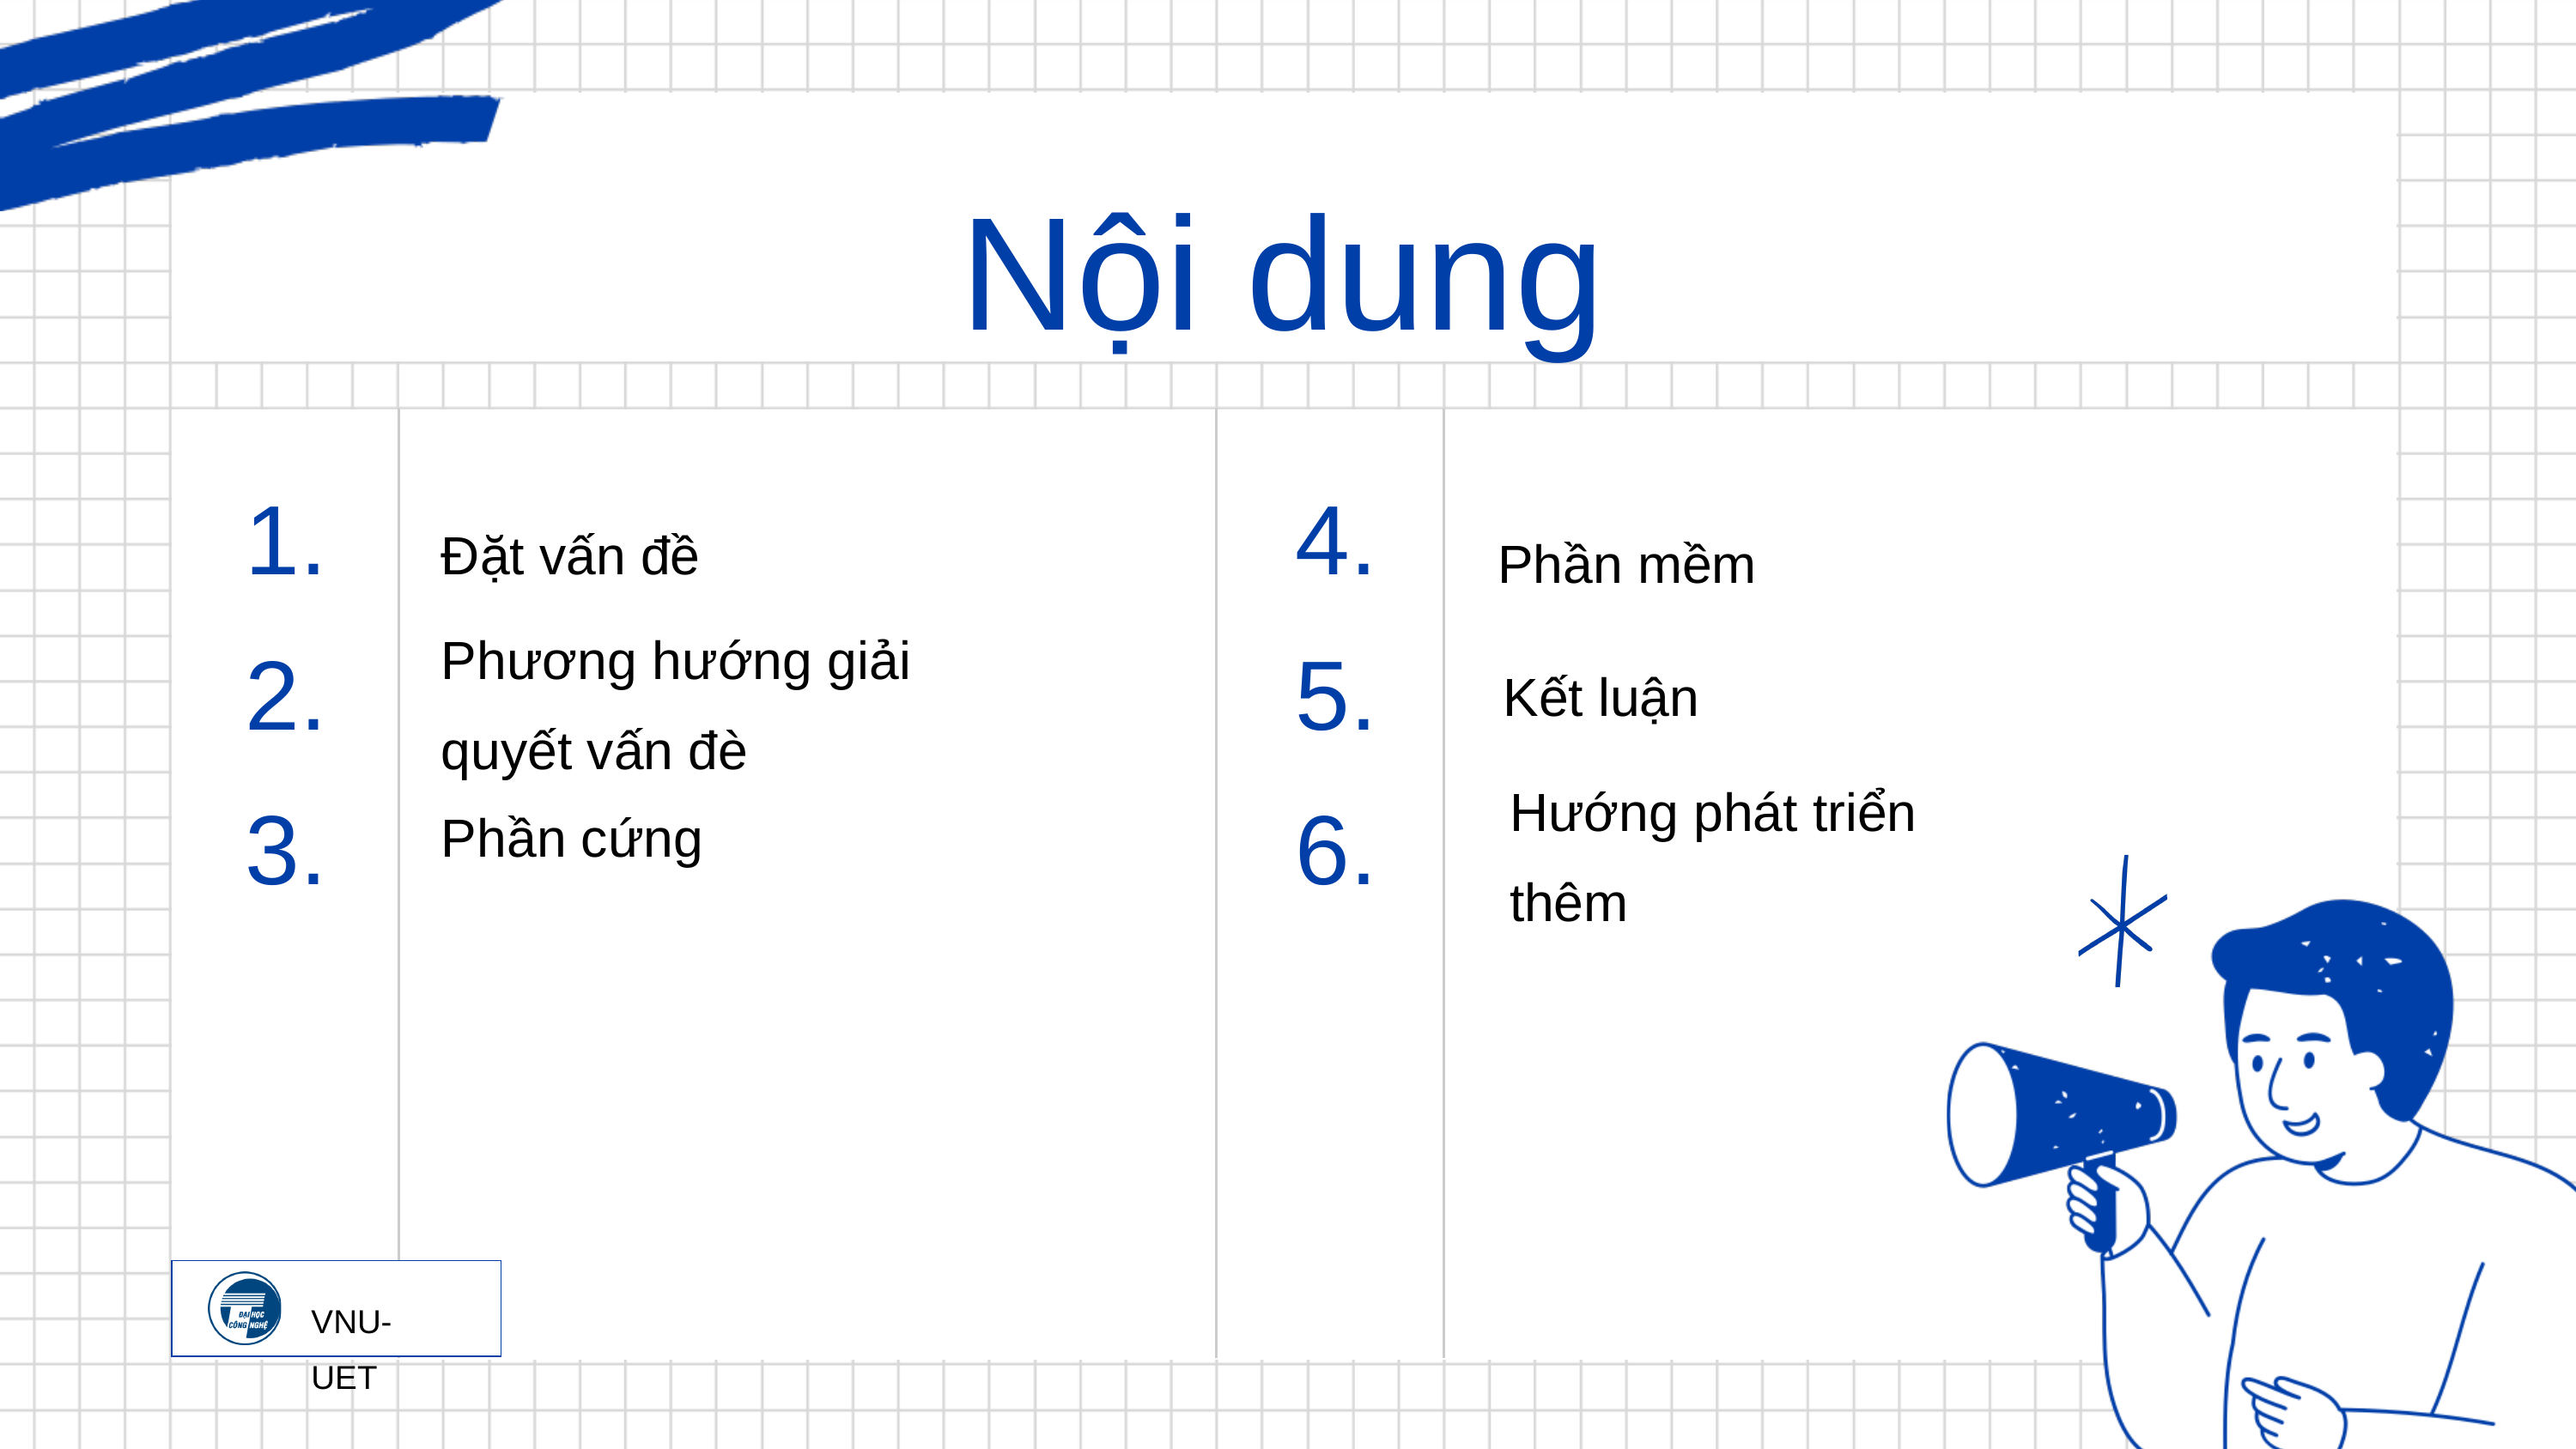

Nội dung

1.
4.
Đặt vấn đề
Phần mềm
Phương hướng giải quyết vấn đè
2.
5.
Kết luận
Hướng phát triển thêm
3.
6.
Phần cứng

VNU-UET